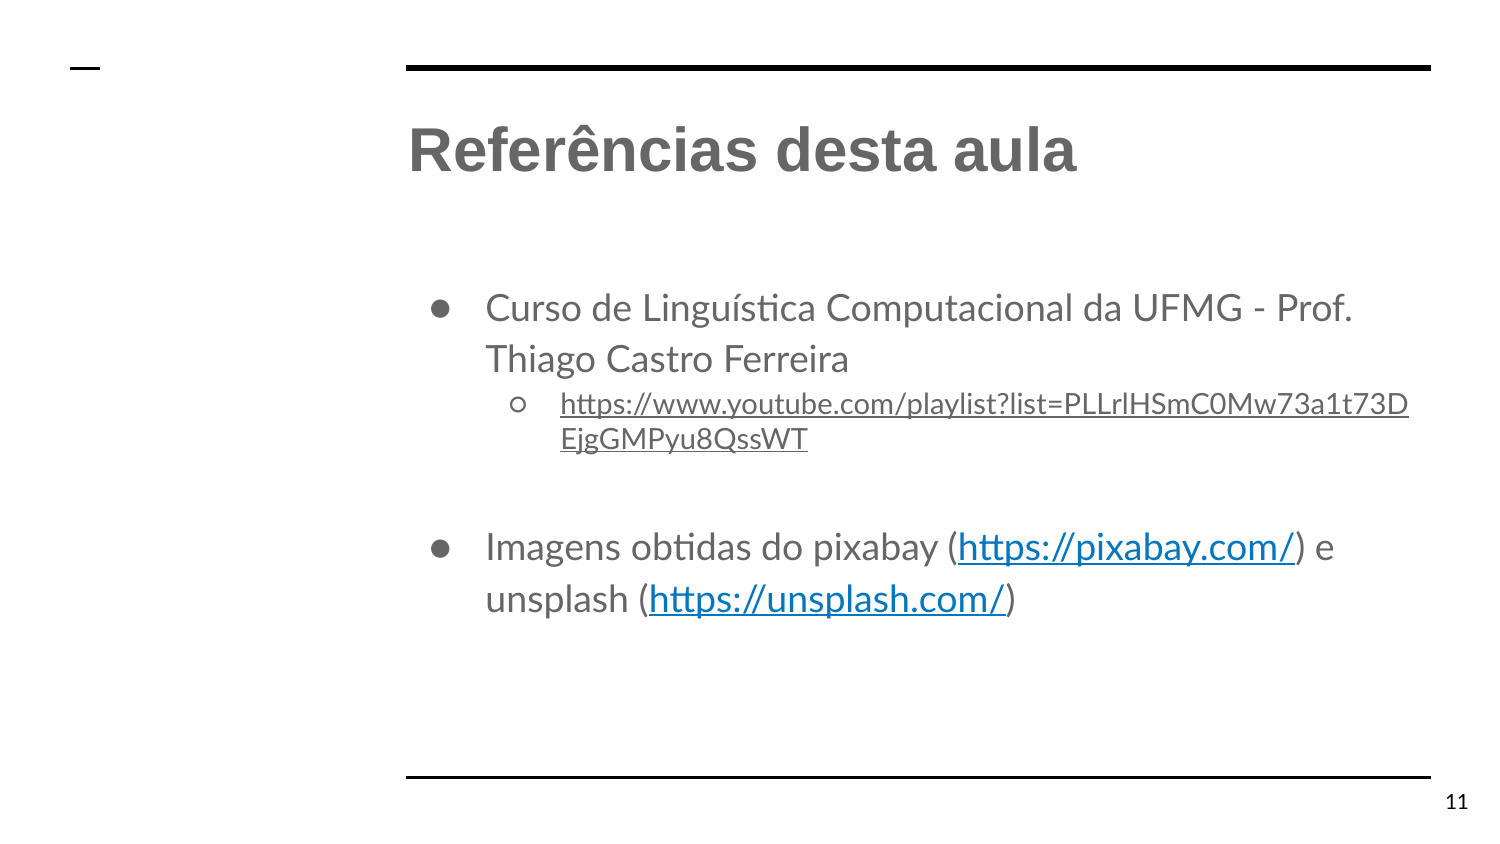

# Referências desta aula
Curso de Linguística Computacional da UFMG - Prof. Thiago Castro Ferreira
https://www.youtube.com/playlist?list=PLLrlHSmC0Mw73a1t73DEjgGMPyu8QssWT
Imagens obtidas do pixabay (https://pixabay.com/) e unsplash (https://unsplash.com/)
11